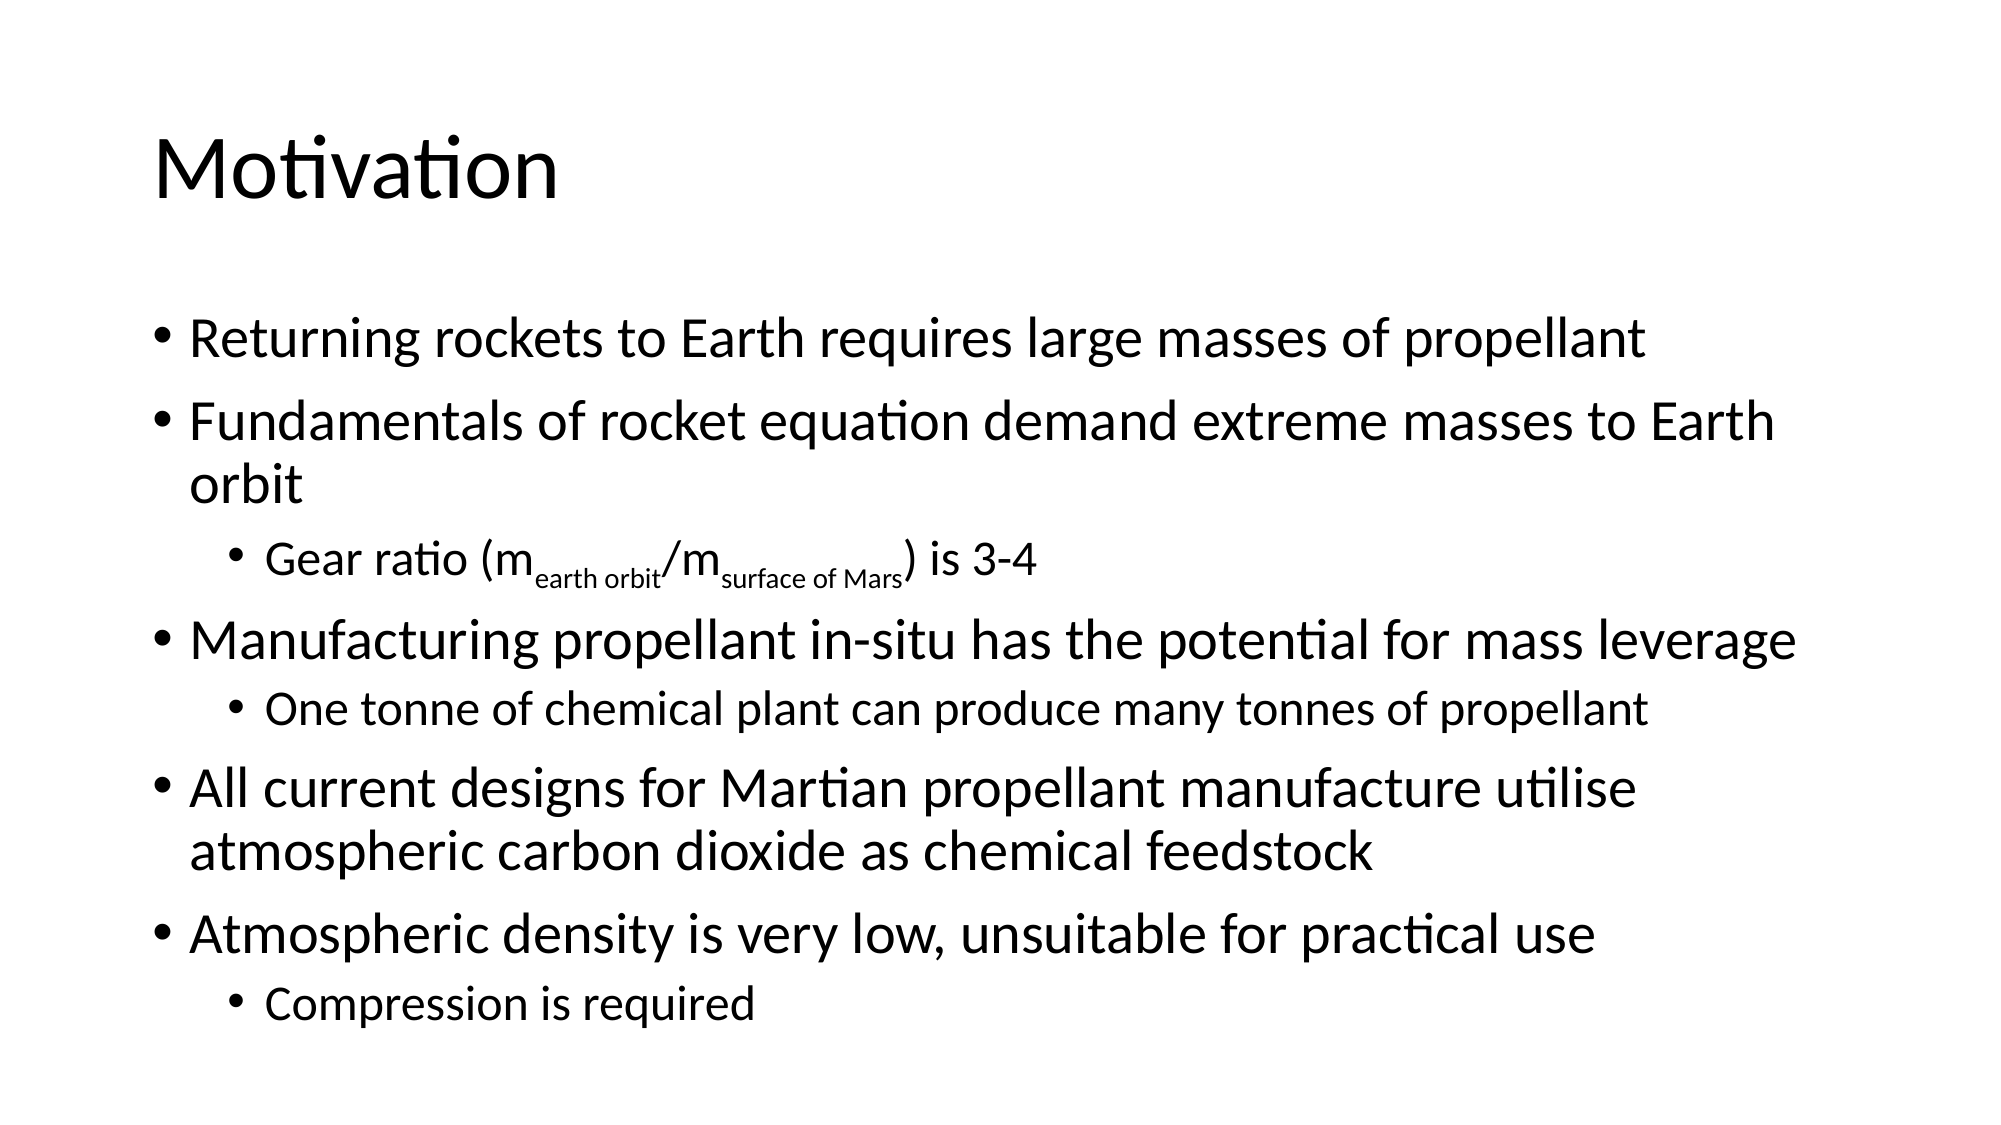

# Motivation
Returning rockets to Earth requires large masses of propellant
Fundamentals of rocket equation demand extreme masses to Earth orbit
Gear ratio (mearth orbit/msurface of Mars) is 3-4
Manufacturing propellant in-situ has the potential for mass leverage
One tonne of chemical plant can produce many tonnes of propellant
All current designs for Martian propellant manufacture utilise atmospheric carbon dioxide as chemical feedstock
Atmospheric density is very low, unsuitable for practical use
Compression is required